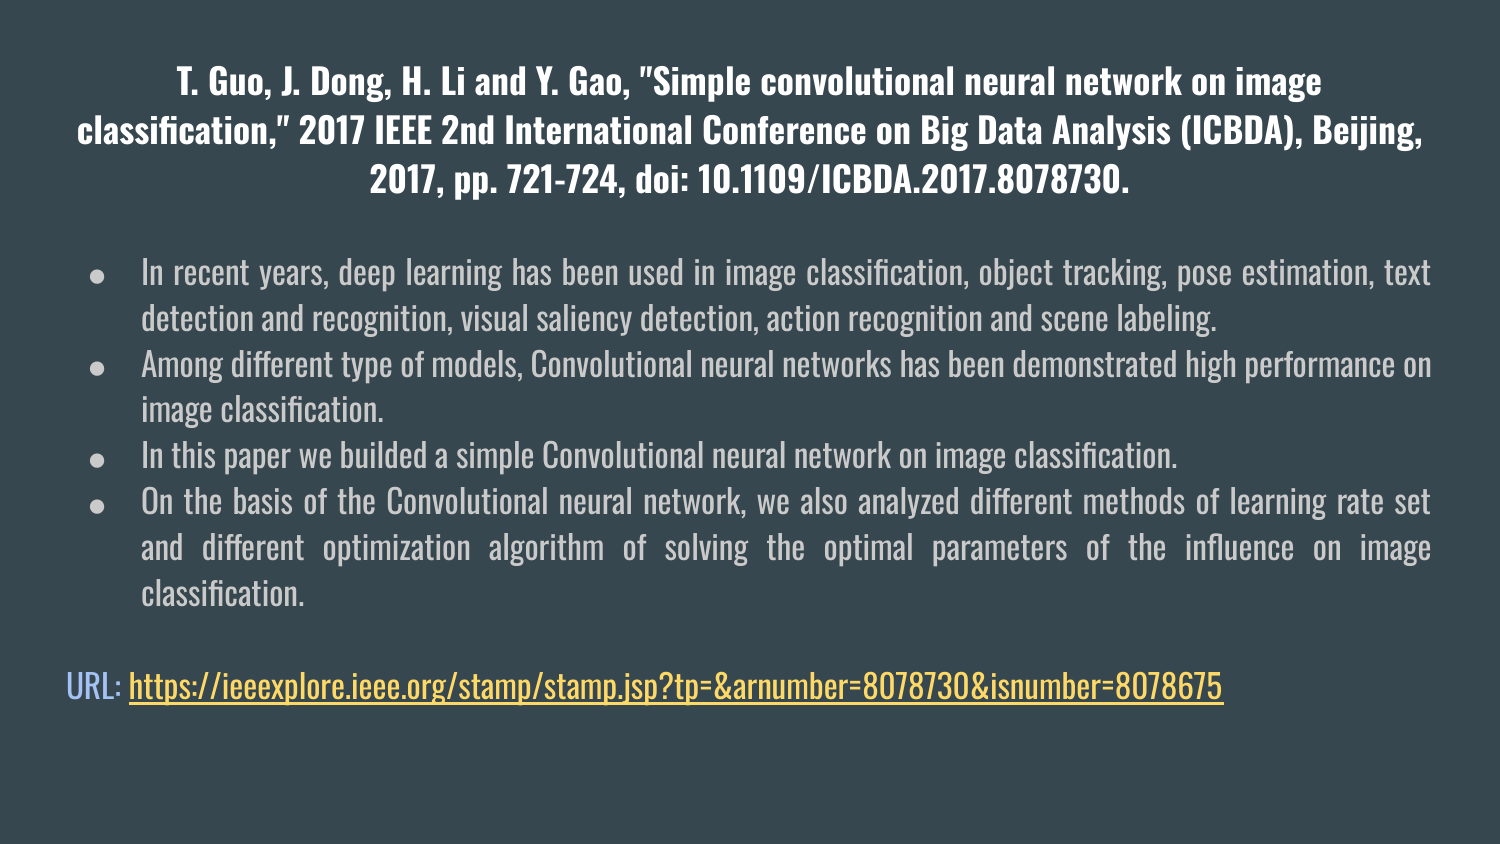

T. Guo, J. Dong, H. Li and Y. Gao, "Simple convolutional neural network on image classification," 2017 IEEE 2nd International Conference on Big Data Analysis (ICBDA), Beijing, 2017, pp. 721-724, doi: 10.1109/ICBDA.2017.8078730.

In recent years, deep learning has been used in image classification, object tracking, pose estimation, text detection and recognition, visual saliency detection, action recognition and scene labeling.
Among different type of models, Convolutional neural networks has been demonstrated high performance on image classification.
In this paper we builded a simple Convolutional neural network on image classification.
On the basis of the Convolutional neural network, we also analyzed different methods of learning rate set and different optimization algorithm of solving the optimal parameters of the influence on image classification.

URL: https://ieeexplore.ieee.org/stamp/stamp.jsp?tp=&arnumber=8078730&isnumber=8078675